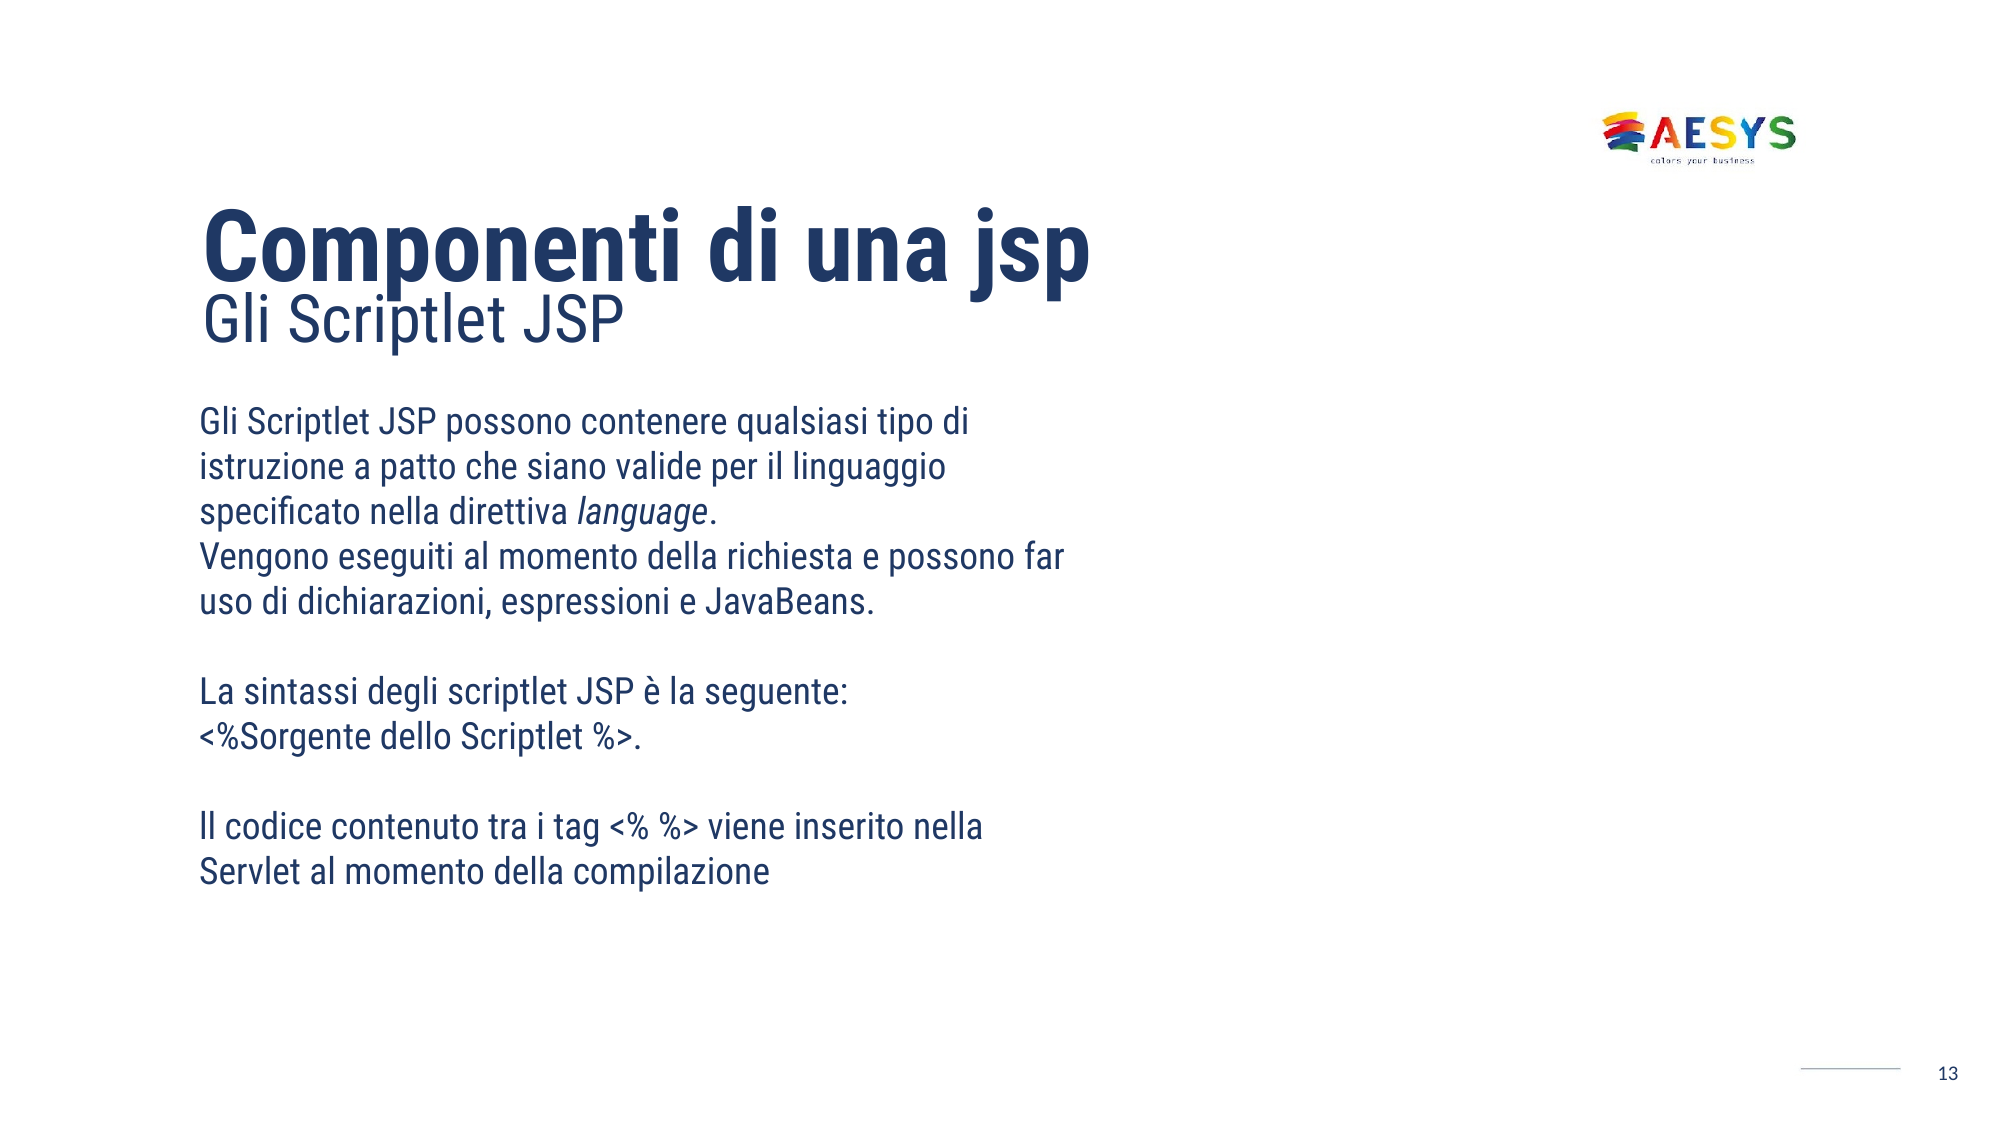

# Componenti di una jsp Gli Scriptlet JSP
Gli Scriptlet JSP possono contenere qualsiasi tipo di istruzione a patto che siano valide per il linguaggio specificato nella direttiva language.
Vengono eseguiti al momento della richiesta e possono far uso di dichiarazioni, espressioni e JavaBeans.

La sintassi degli scriptlet JSP è la seguente:
<%Sorgente dello Scriptlet %>.

ll codice contenuto tra i tag <% %> viene inserito nella Servlet al momento della compilazione
13